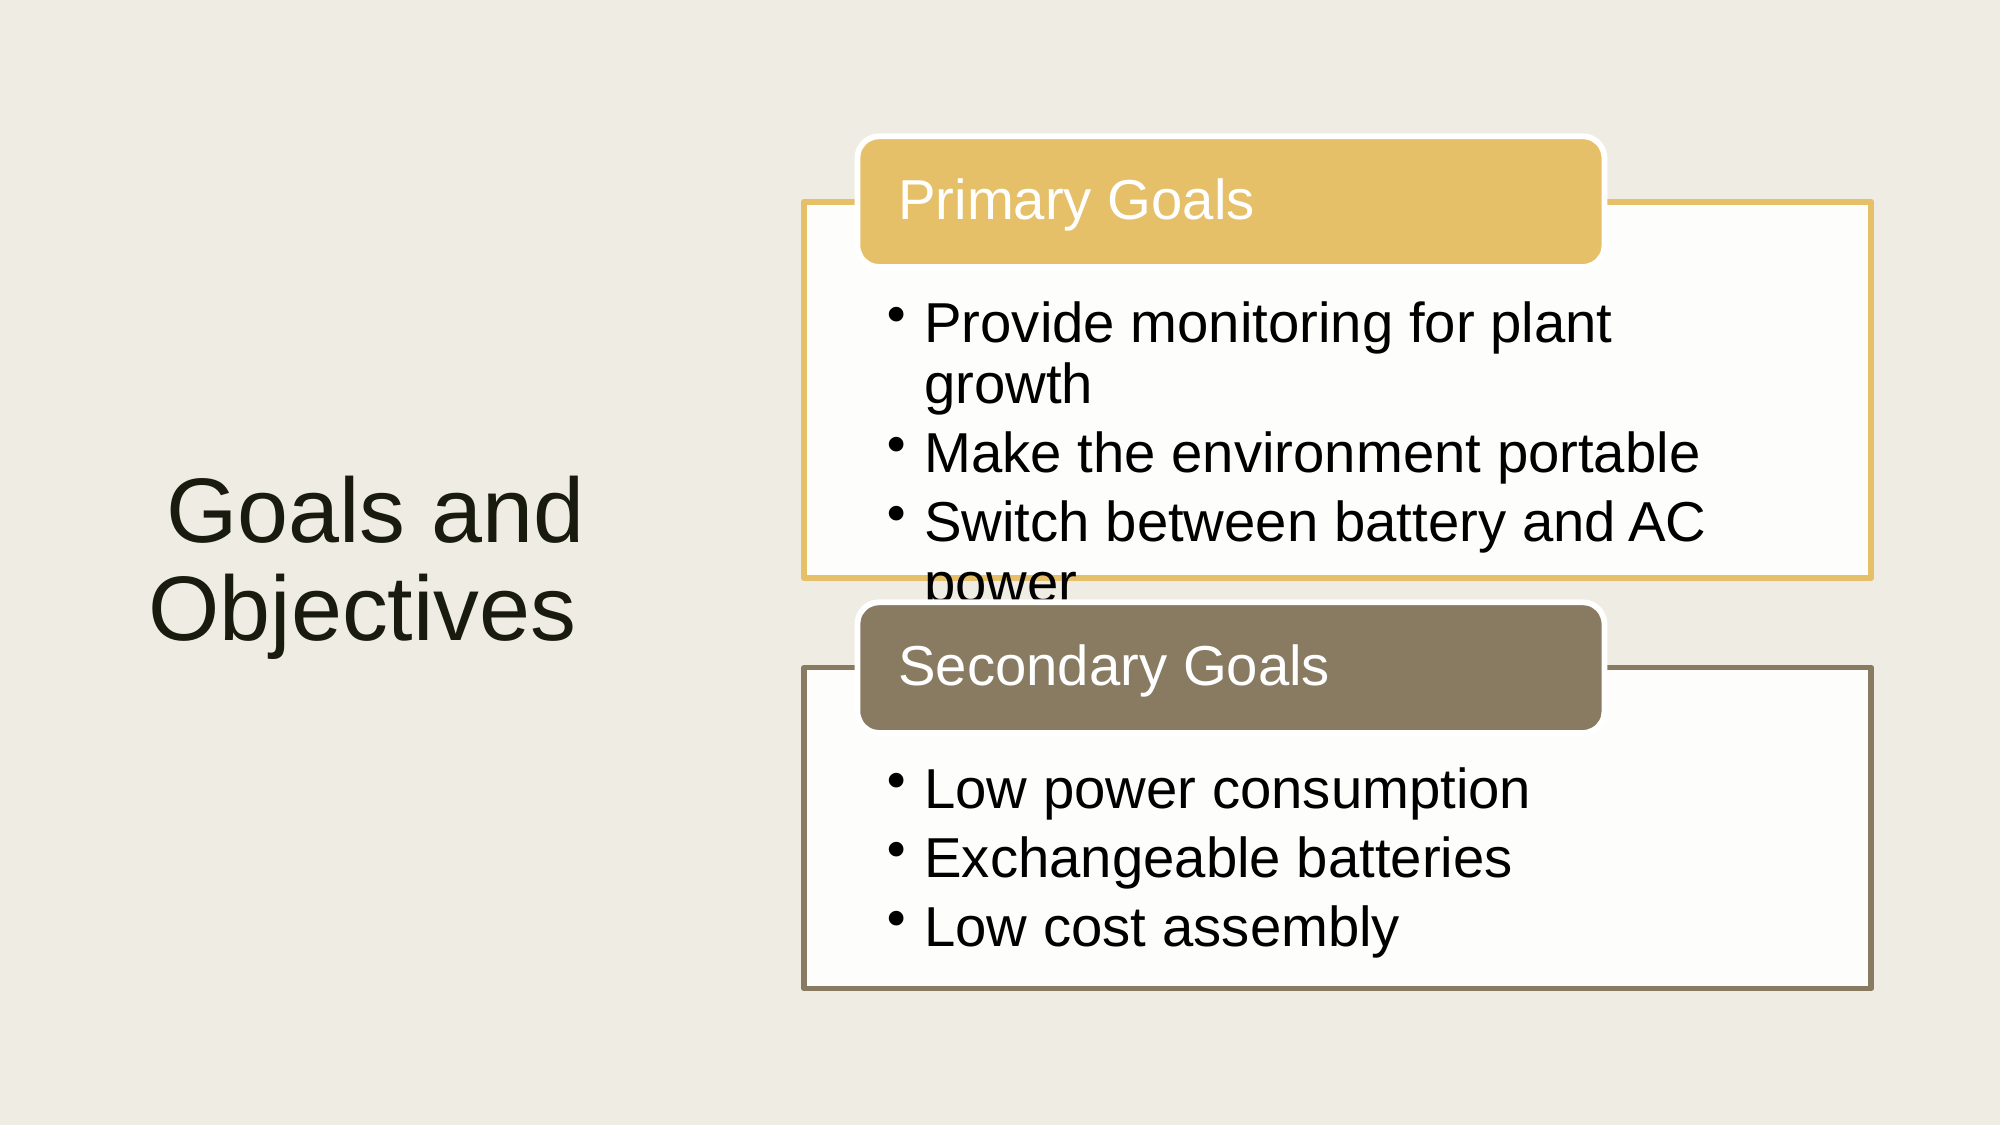

# Goals and Objectives
Provide monitoring for plant growth
Make the environment portable
Switch between battery and AC power
Primary Goals
Low power consumption
Exchangeable batteries
Low cost assembly
Secondary Goals